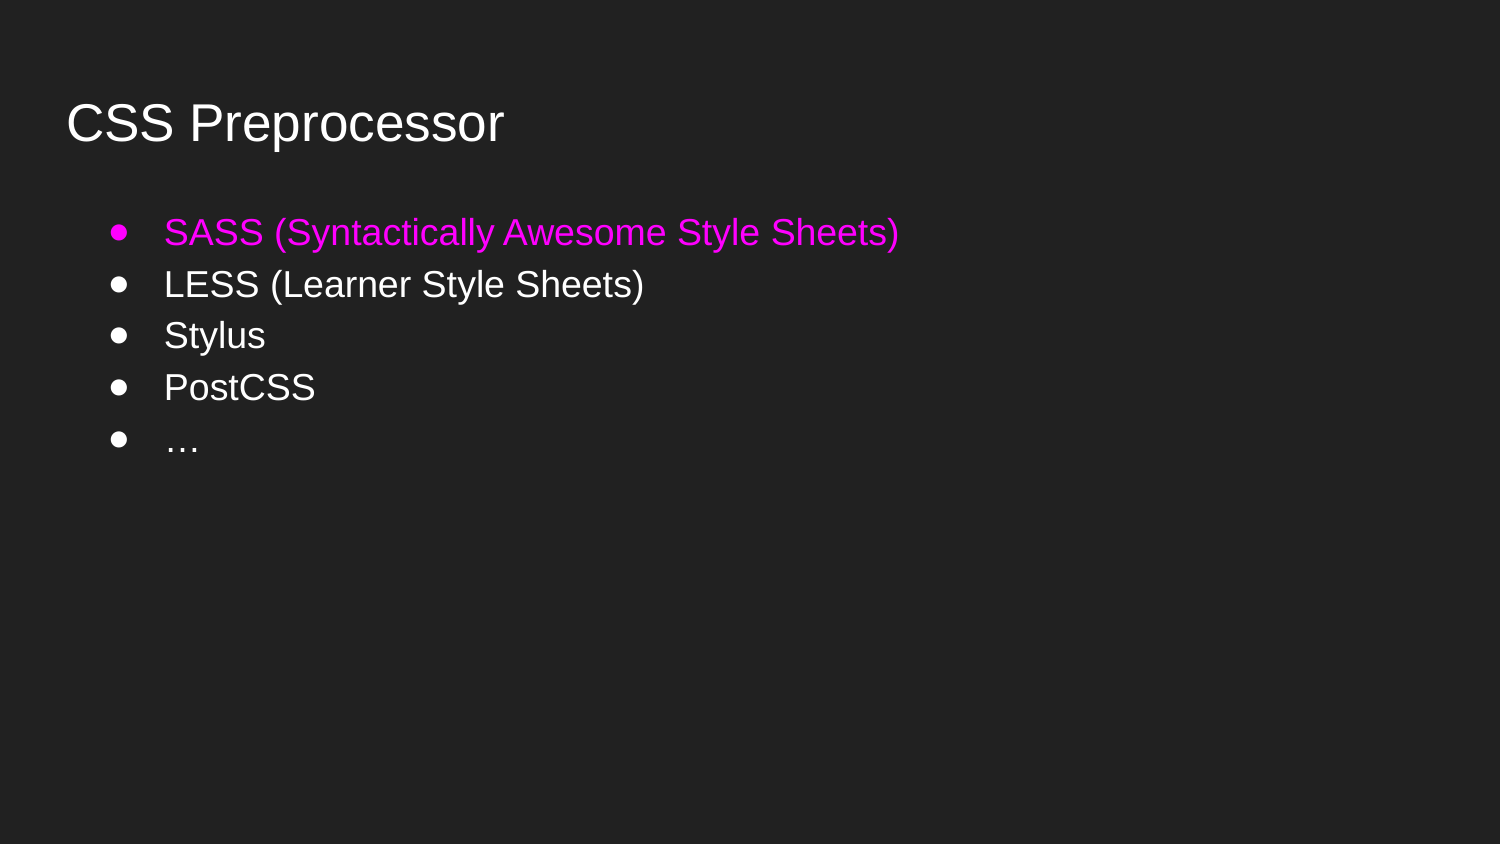

# CSS Preprocessor
SASS (Syntactically Awesome Style Sheets)
LESS (Learner Style Sheets)
Stylus
PostCSS
…